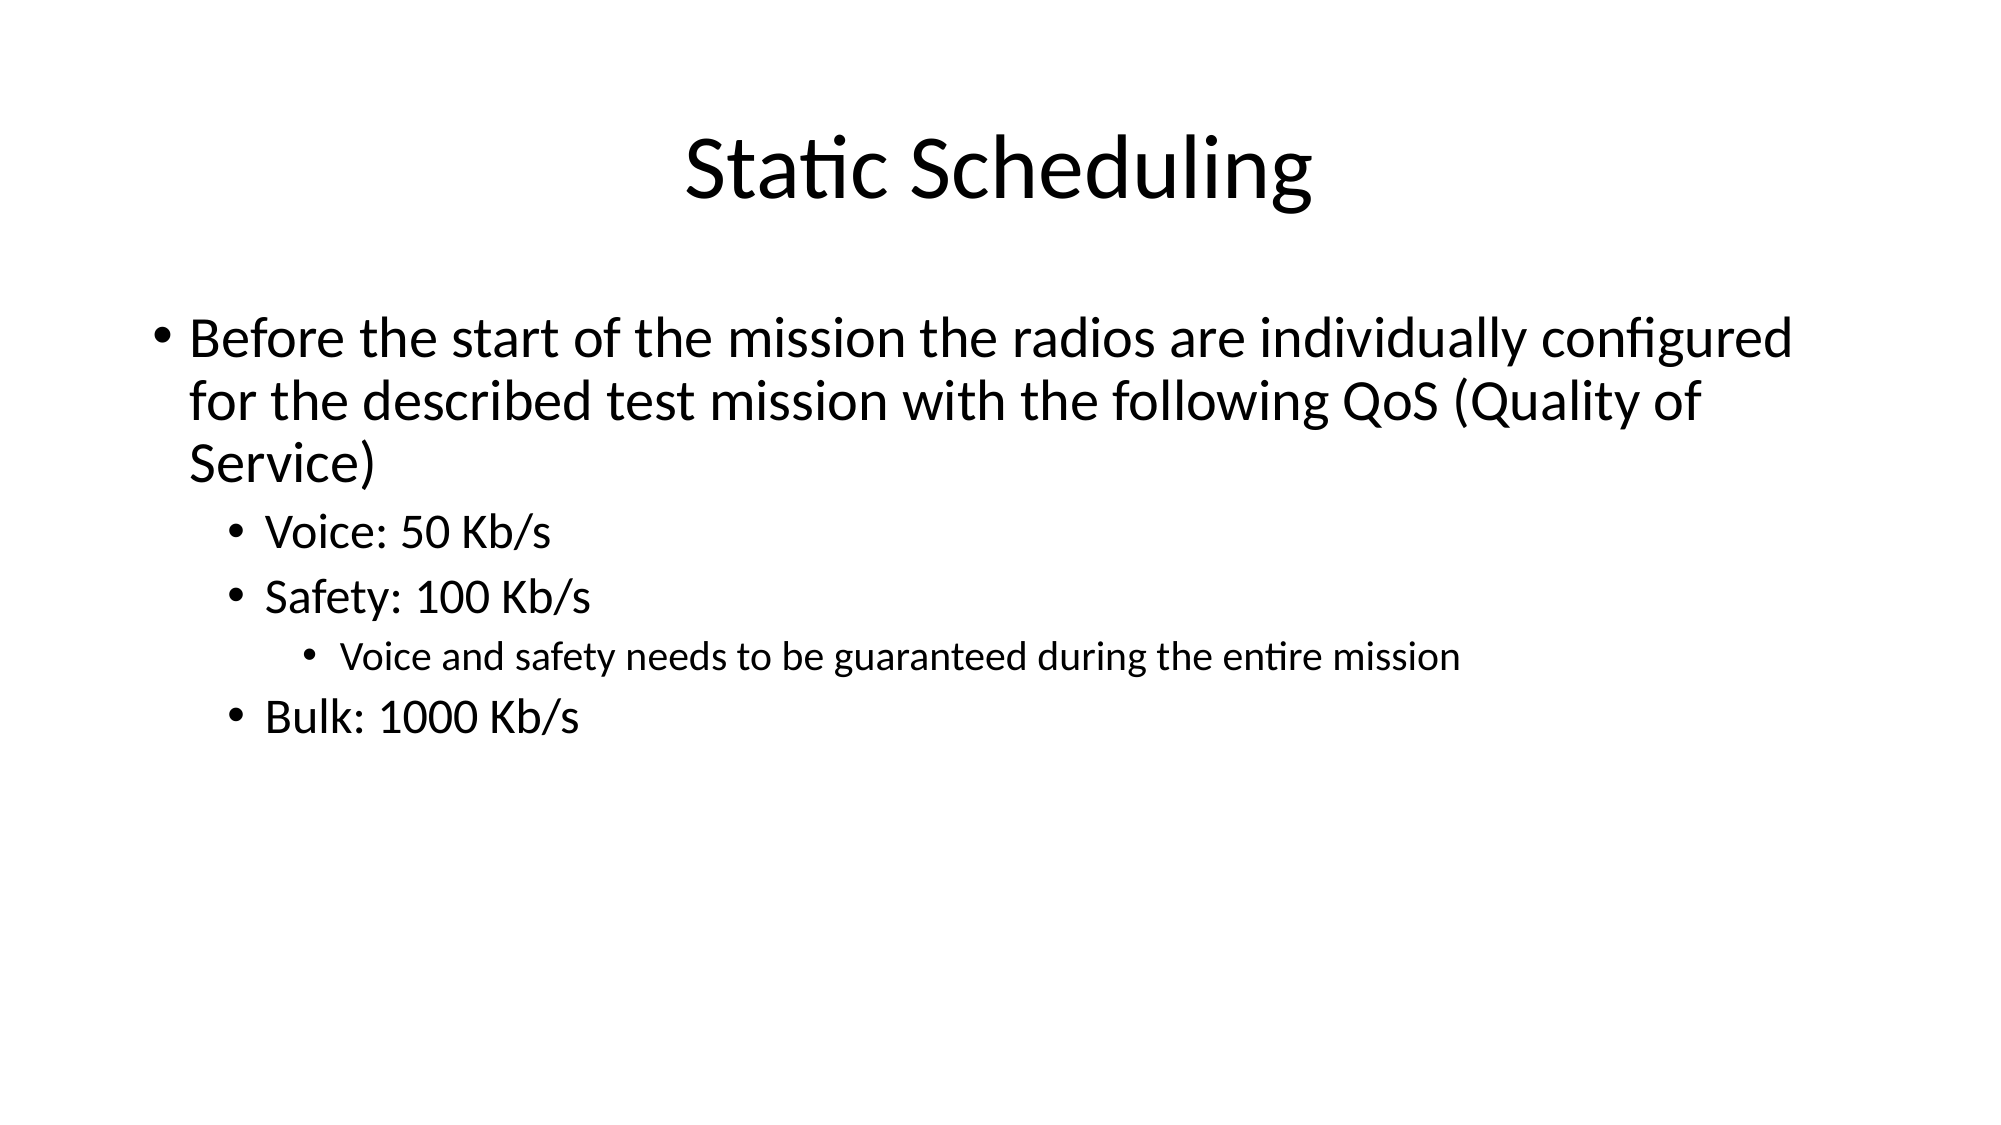

# Static Scheduling
Before the start of the mission the radios are individually configured for the described test mission with the following QoS (Quality of Service)
Voice: 50 Kb/s
Safety: 100 Kb/s
Voice and safety needs to be guaranteed during the entire mission
Bulk: 1000 Kb/s